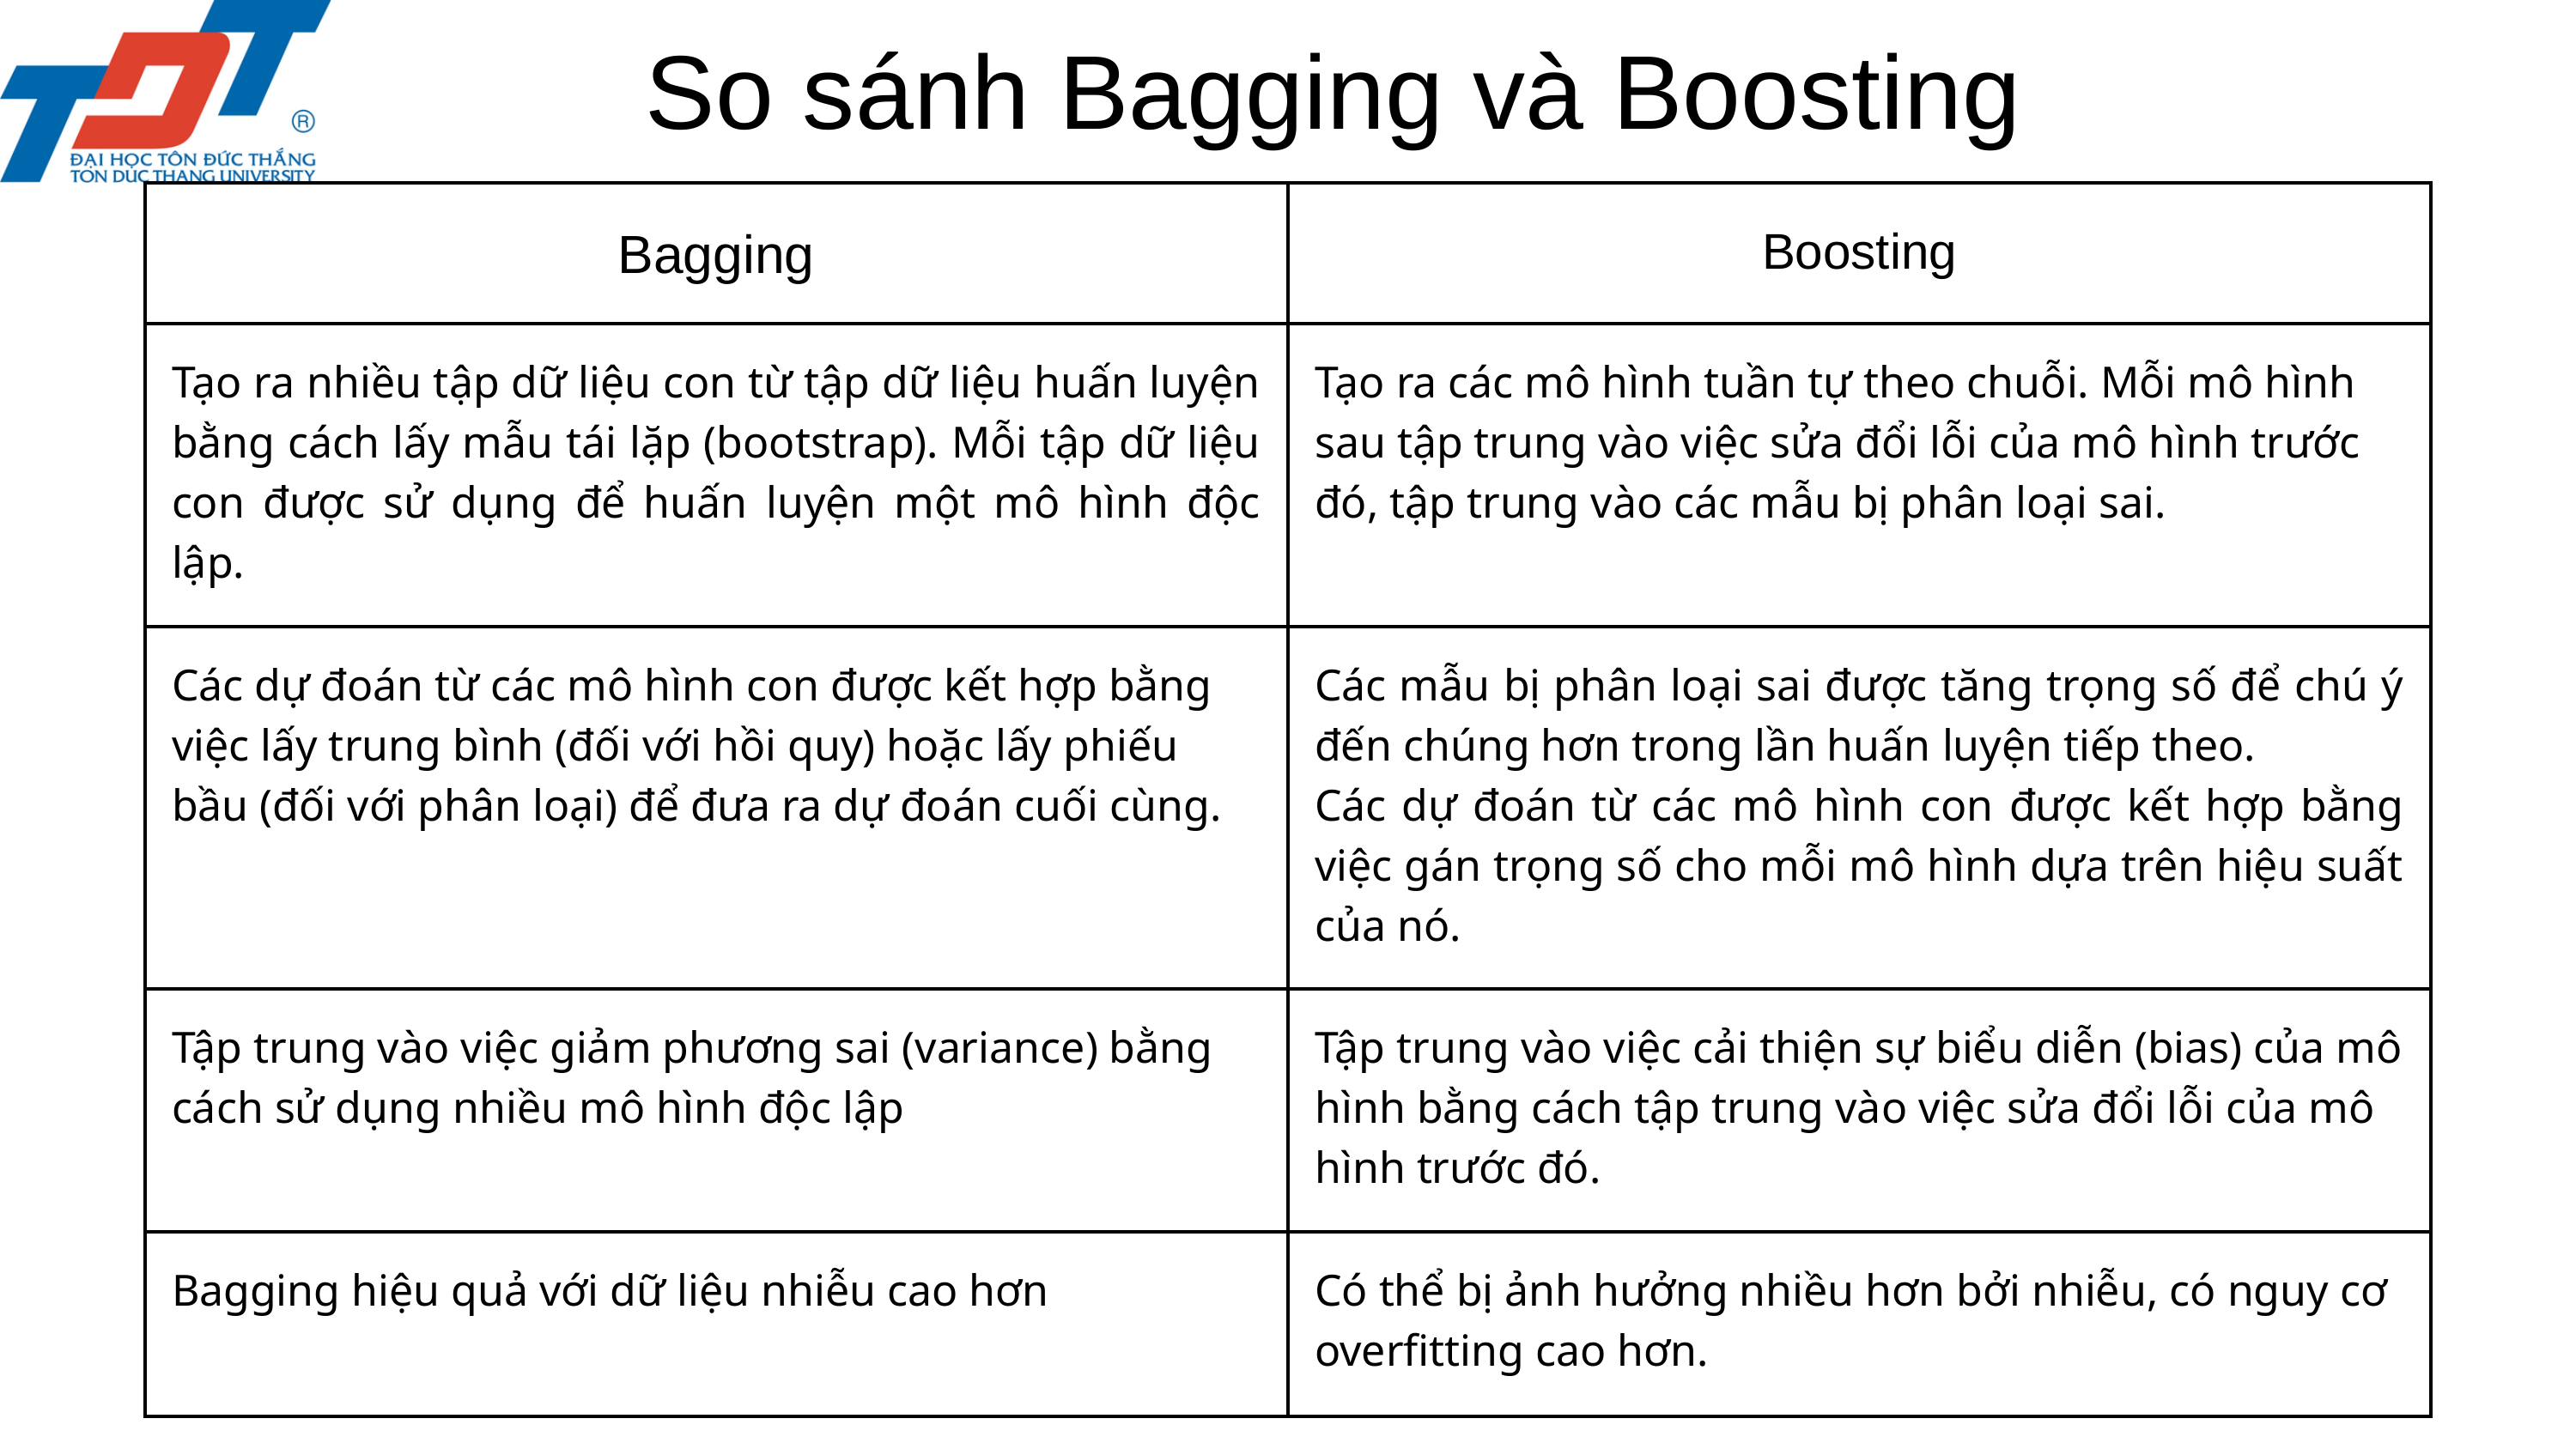

So sánh Bagging và Boosting
| Bagging | Boosting |
| --- | --- |
| Tạo ra nhiều tập dữ liệu con từ tập dữ liệu huấn luyện bằng cách lấy mẫu tái lặp (bootstrap). Mỗi tập dữ liệu con được sử dụng để huấn luyện một mô hình độc lập. | Tạo ra các mô hình tuần tự theo chuỗi. Mỗi mô hình sau tập trung vào việc sửa đổi lỗi của mô hình trước đó, tập trung vào các mẫu bị phân loại sai. |
| Các dự đoán từ các mô hình con được kết hợp bằng việc lấy trung bình (đối với hồi quy) hoặc lấy phiếu bầu (đối với phân loại) để đưa ra dự đoán cuối cùng. | Các mẫu bị phân loại sai được tăng trọng số để chú ý đến chúng hơn trong lần huấn luyện tiếp theo. Các dự đoán từ các mô hình con được kết hợp bằng việc gán trọng số cho mỗi mô hình dựa trên hiệu suất của nó. |
| Tập trung vào việc giảm phương sai (variance) bằng cách sử dụng nhiều mô hình độc lập | Tập trung vào việc cải thiện sự biểu diễn (bias) của mô hình bằng cách tập trung vào việc sửa đổi lỗi của mô hình trước đó. |
| Bagging hiệu quả với dữ liệu nhiễu cao hơn | Có thể bị ảnh hưởng nhiều hơn bởi nhiễu, có nguy cơ overfitting cao hơn. |